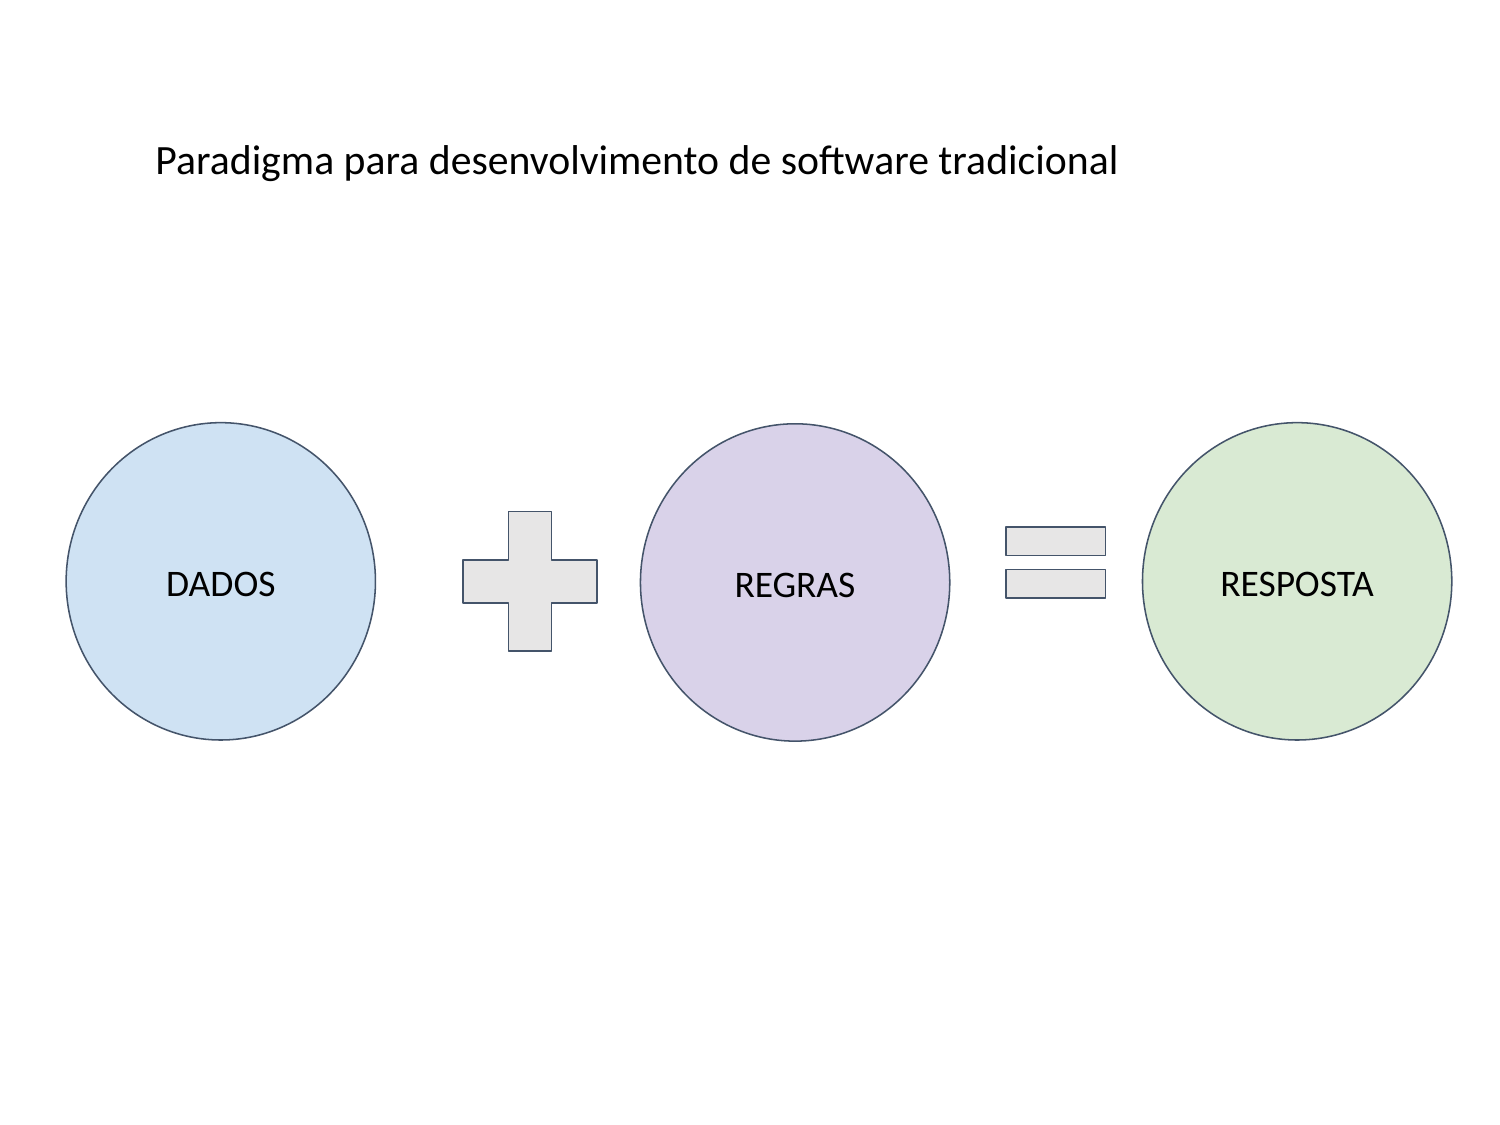

Paradigma para desenvolvimento de software tradicional
DADOS
RESPOSTA
REGRAS